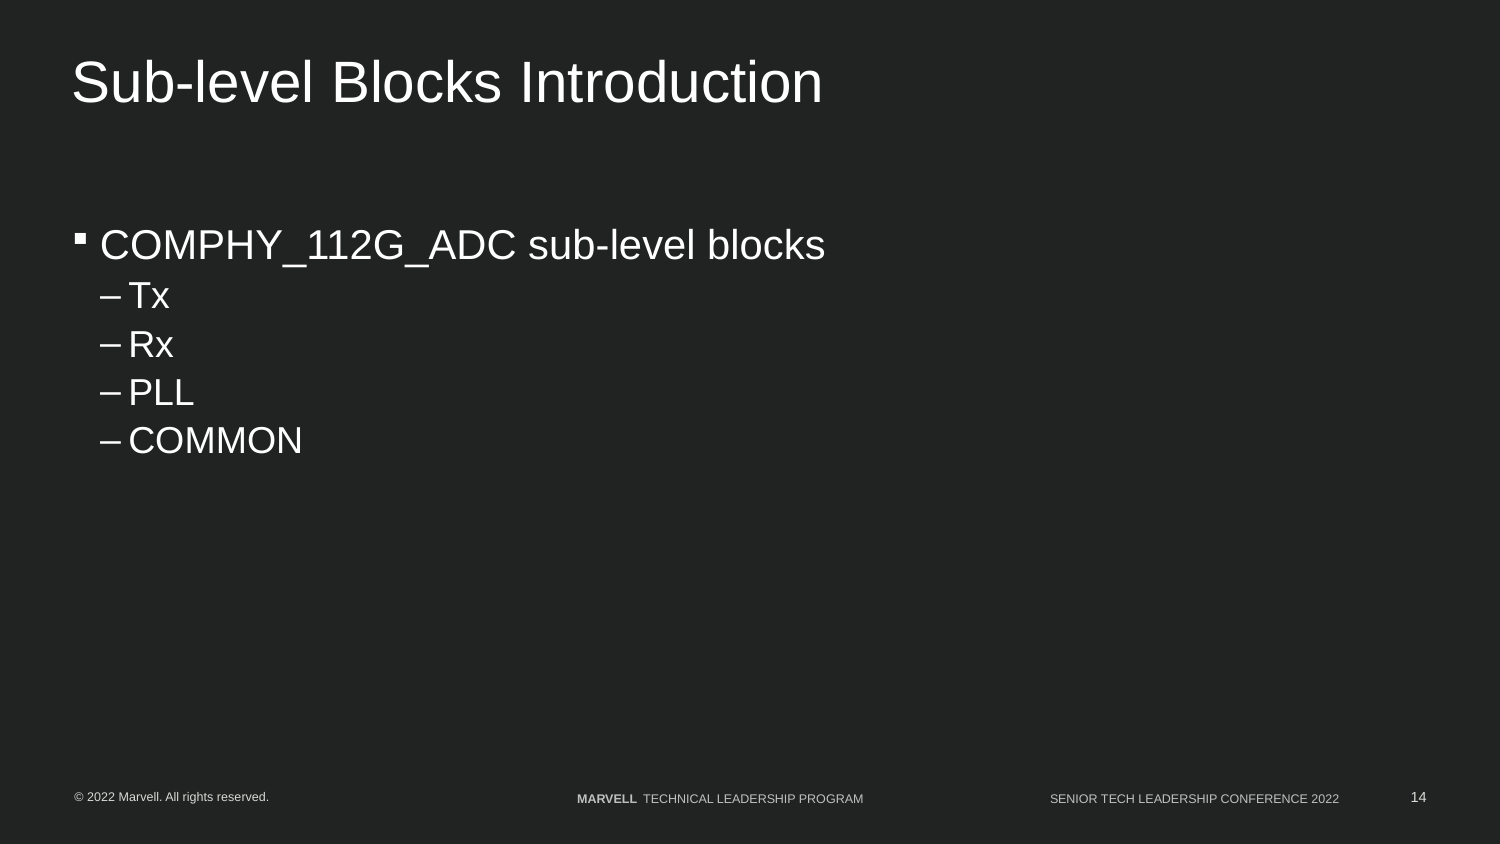

# Sub-level Blocks Introduction
COMPHY_112G_ADC sub-level blocks
Tx
Rx
PLL
COMMON